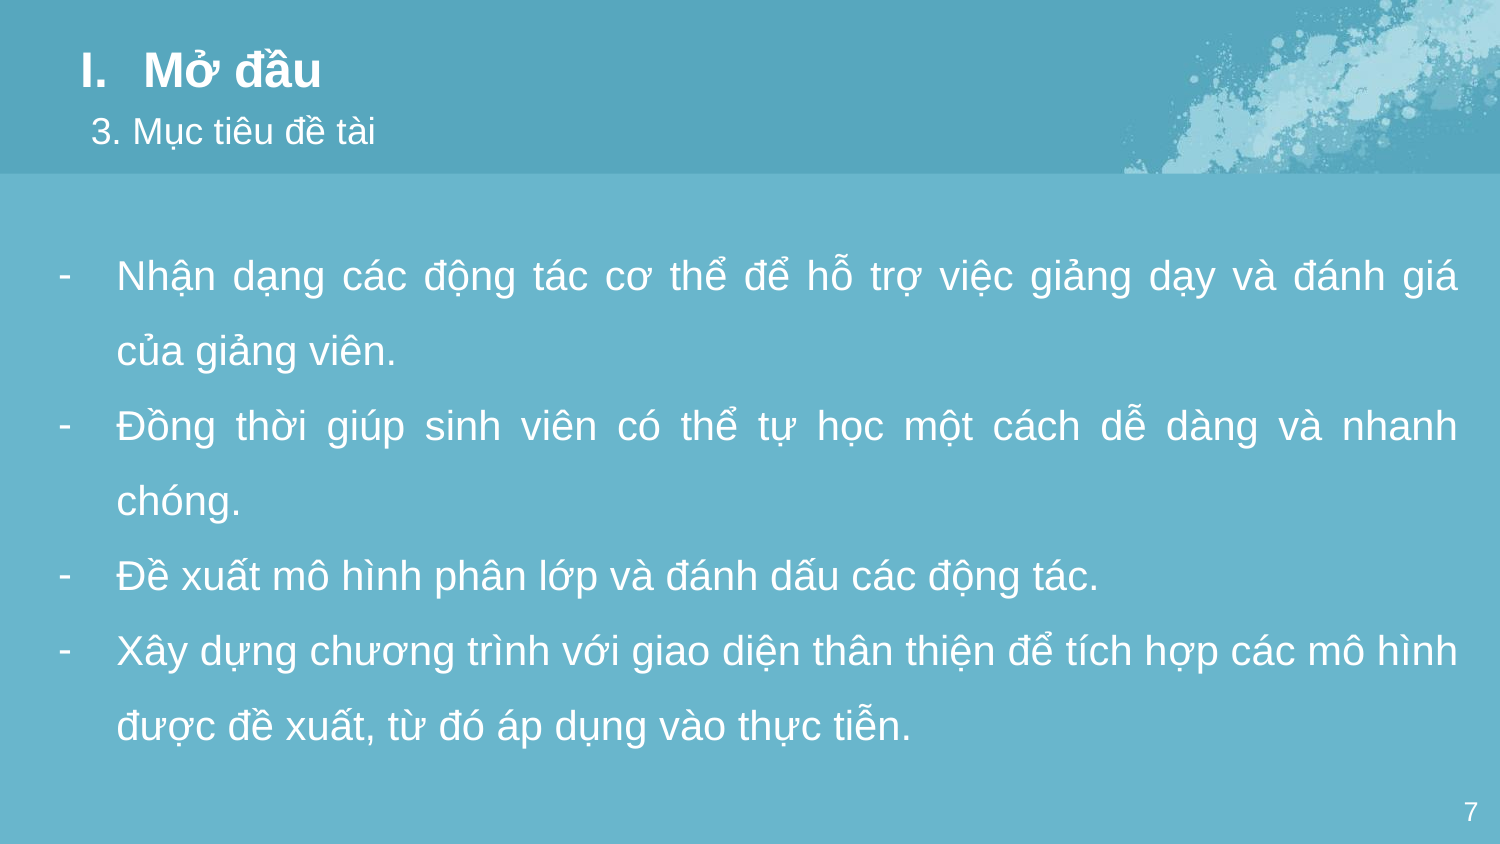

Mở đầu
3. Mục tiêu đề tài
Nhận dạng các động tác cơ thể để hỗ trợ việc giảng dạy và đánh giá của giảng viên.
Đồng thời giúp sinh viên có thể tự học một cách dễ dàng và nhanh chóng.
Đề xuất mô hình phân lớp và đánh dấu các động tác.
Xây dựng chương trình với giao diện thân thiện để tích hợp các mô hình được đề xuất, từ đó áp dụng vào thực tiễn.
7